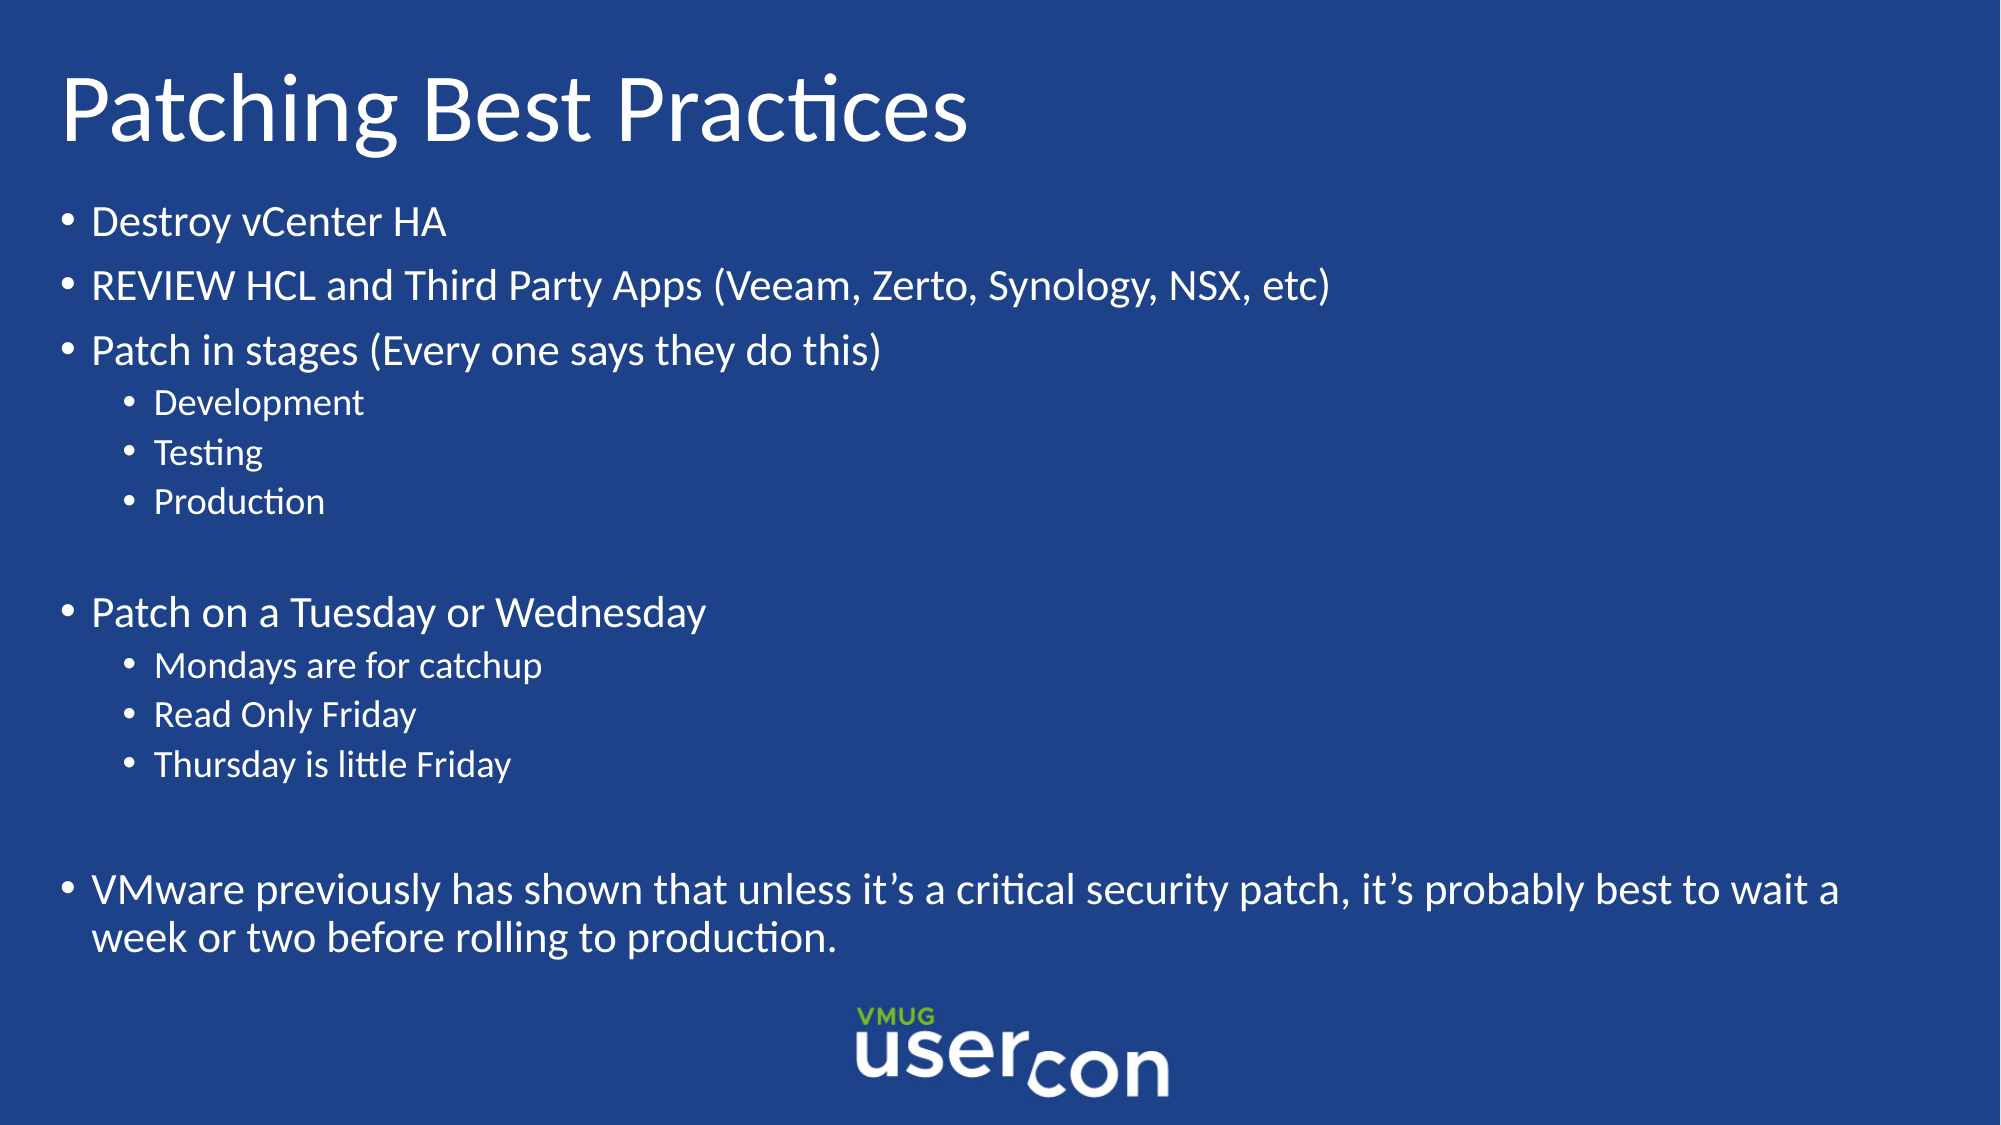

# Patching Best Practices
Destroy vCenter HA
REVIEW HCL and Third Party Apps (Veeam, Zerto, Synology, NSX, etc)
Patch in stages (Every one says they do this)
Development
Testing
Production

Patch on a Tuesday or Wednesday
Mondays are for catchup
Read Only Friday
Thursday is little Friday

VMware previously has shown that unless it’s a critical security patch, it’s probably best to wait a week or two before rolling to production.